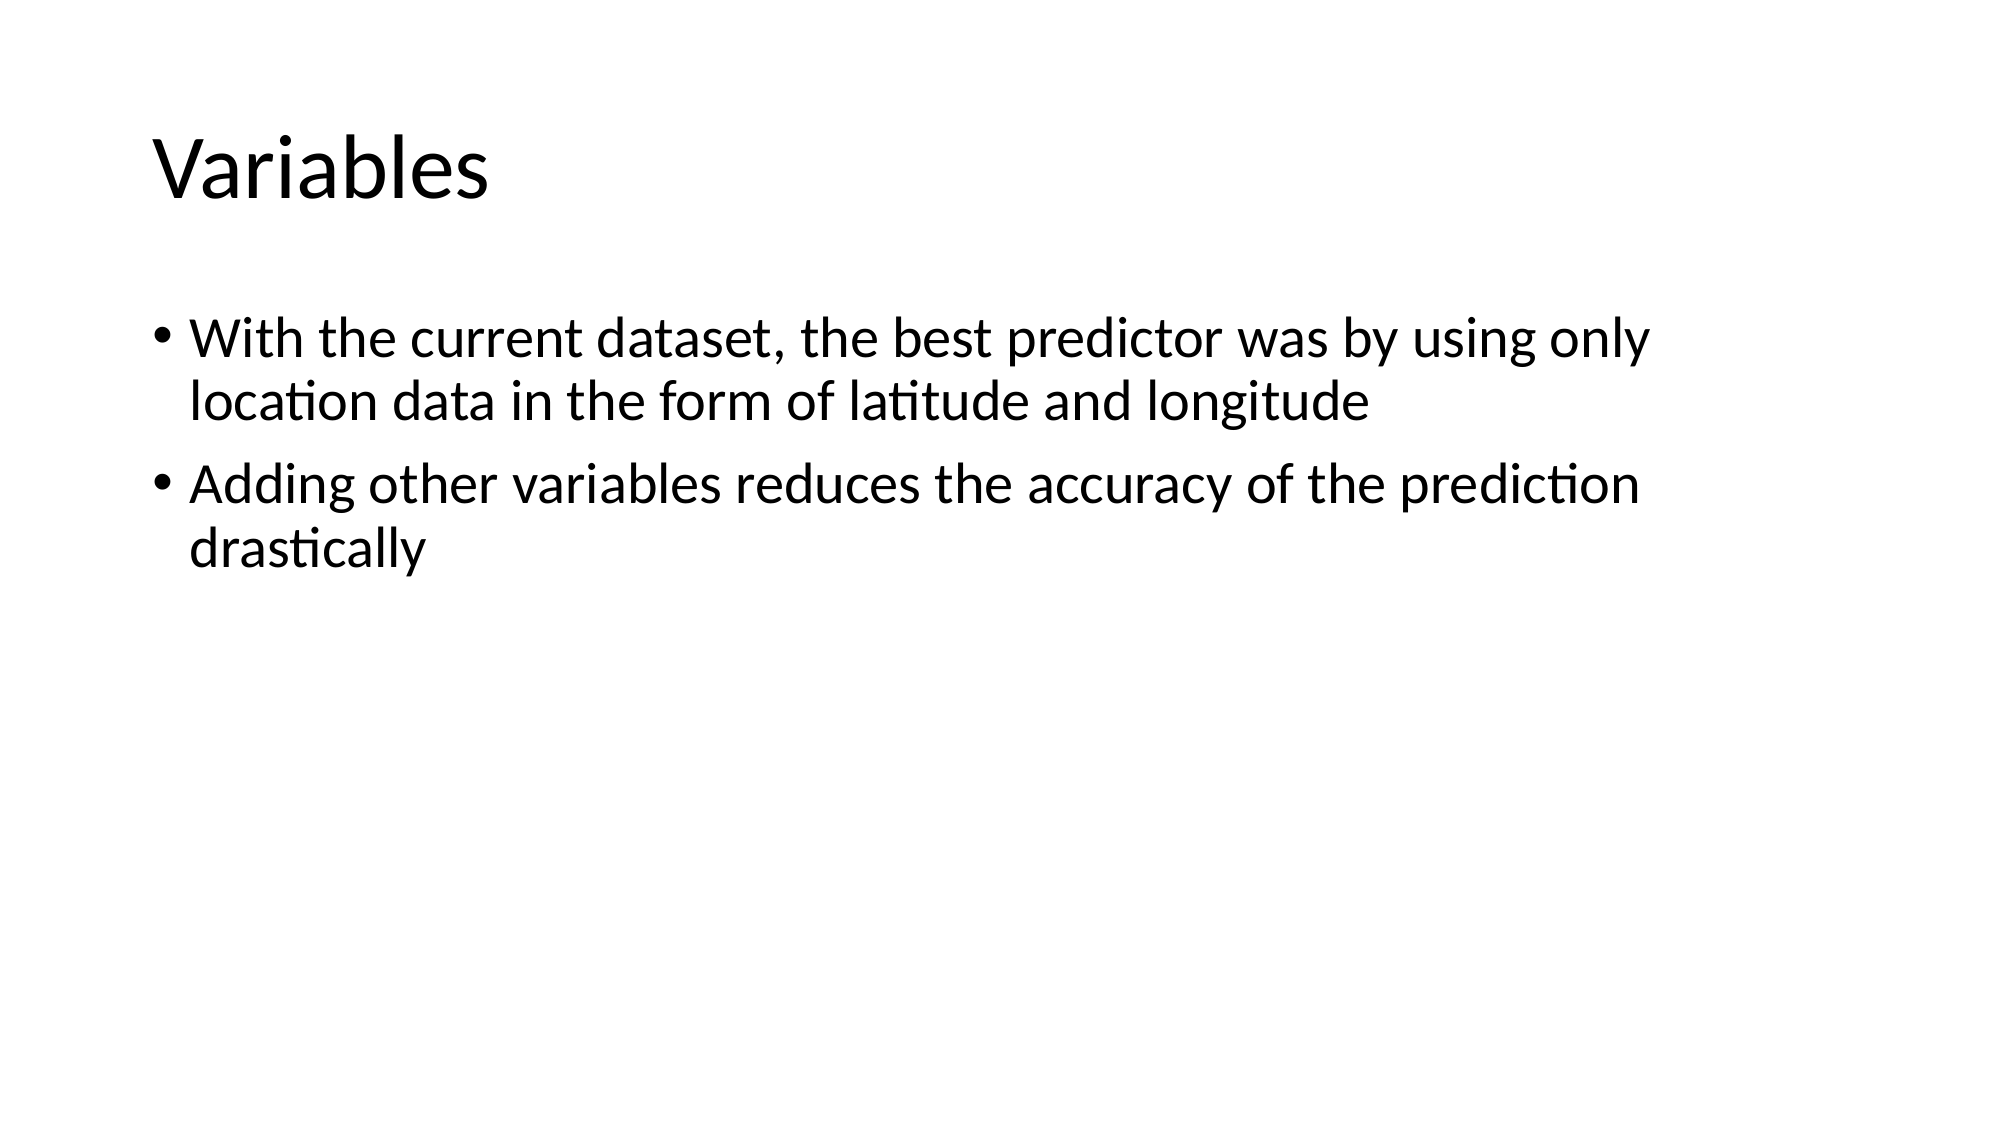

# Variables
With the current dataset, the best predictor was by using only location data in the form of latitude and longitude
Adding other variables reduces the accuracy of the prediction drastically